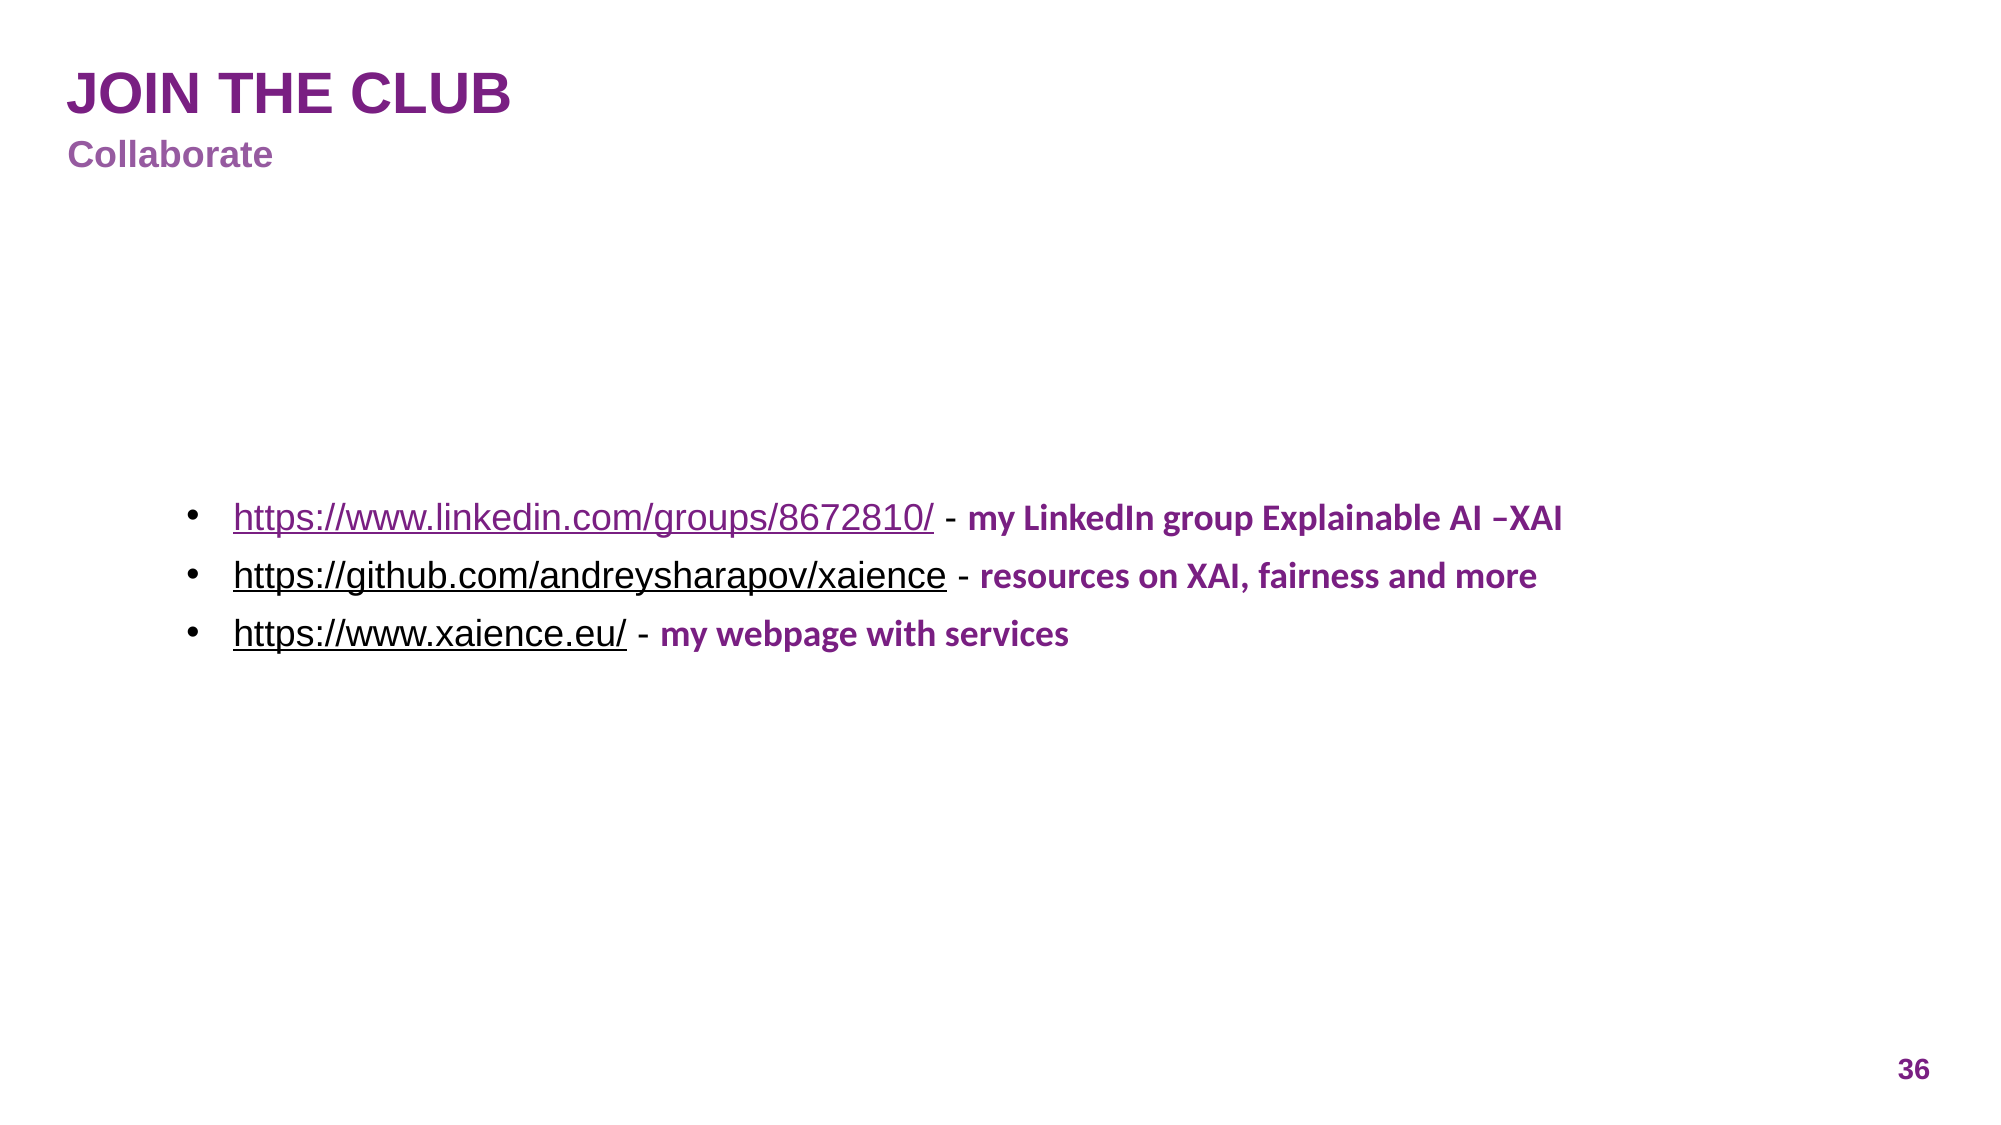

# JOIN the club
Collaborate
https://www.linkedin.com/groups/8672810/ - my LinkedIn group Explainable AI –XAI
https://github.com/andreysharapov/xaience - resources on XAI, fairness and more
https://www.xaience.eu/ - my webpage with services
36